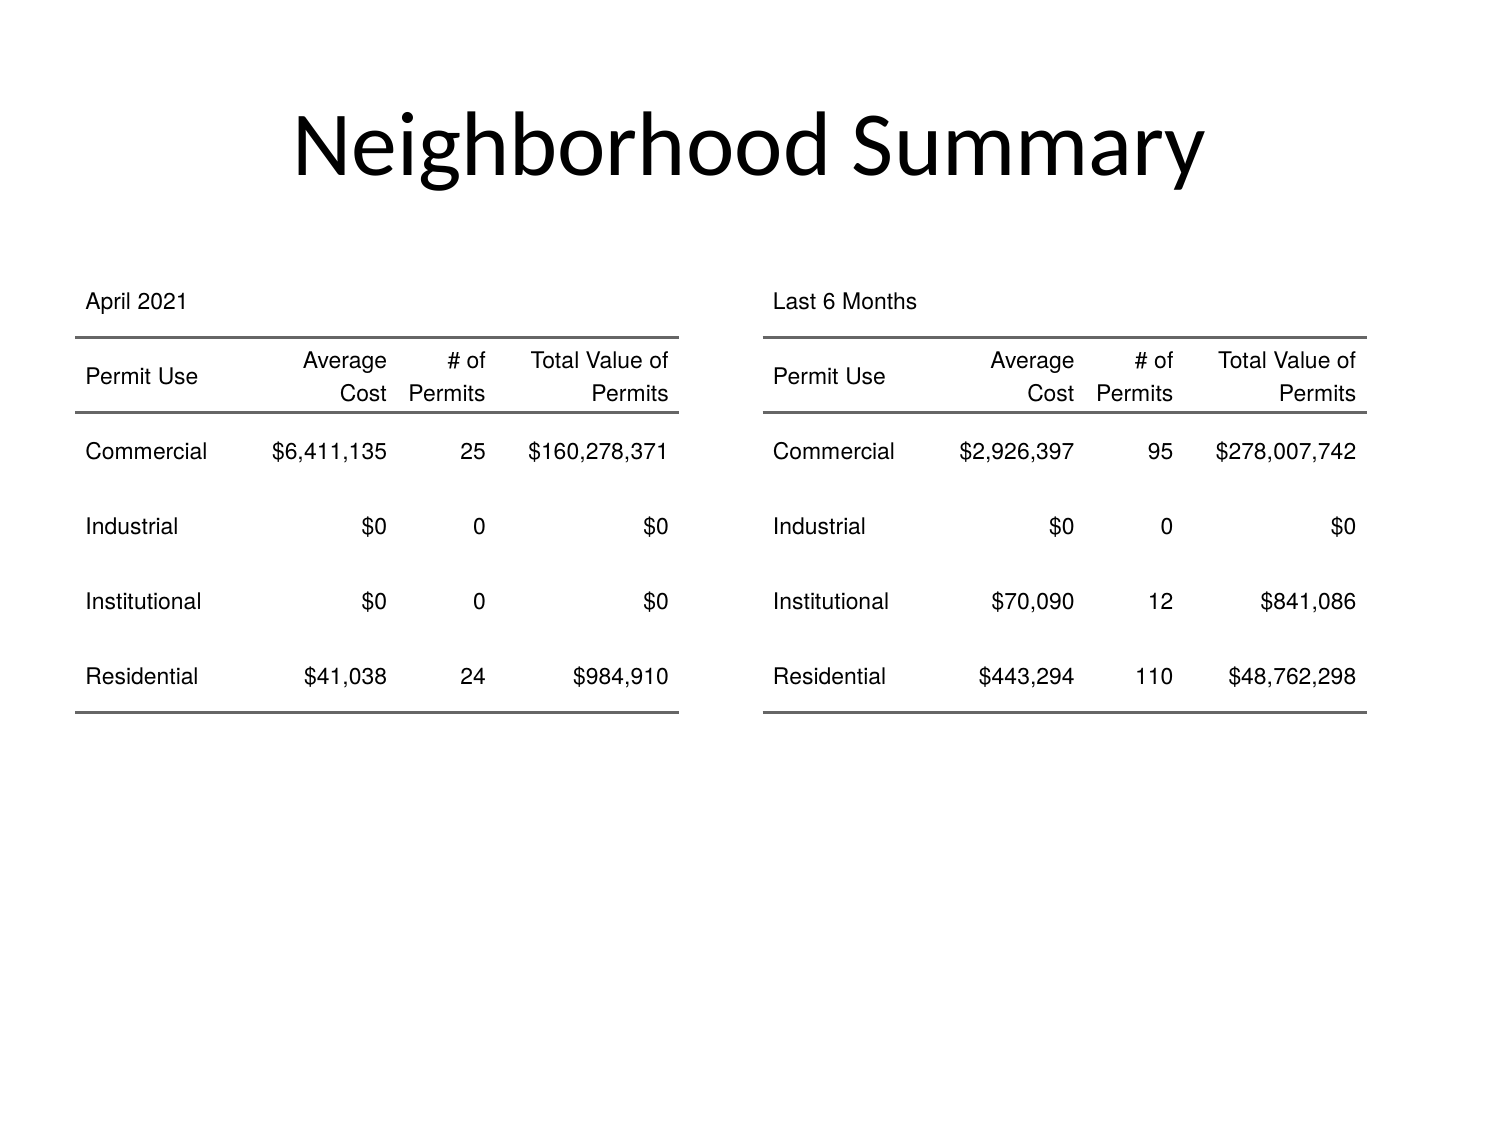

# Neighborhood Summary
| April 2021 | April 2021 | April 2021 | April 2021 |
| --- | --- | --- | --- |
| Permit Use | Average Cost | # of Permits | Total Value of Permits |
| Commercial | $6,411,135 | 25 | $160,278,371 |
| Industrial | $0 | 0 | $0 |
| Institutional | $0 | 0 | $0 |
| Residential | $41,038 | 24 | $984,910 |
| Last 6 Months | Last 6 Months | Last 6 Months | Last 6 Months |
| --- | --- | --- | --- |
| Permit Use | Average Cost | # of Permits | Total Value of Permits |
| Commercial | $2,926,397 | 95 | $278,007,742 |
| Industrial | $0 | 0 | $0 |
| Institutional | $70,090 | 12 | $841,086 |
| Residential | $443,294 | 110 | $48,762,298 |